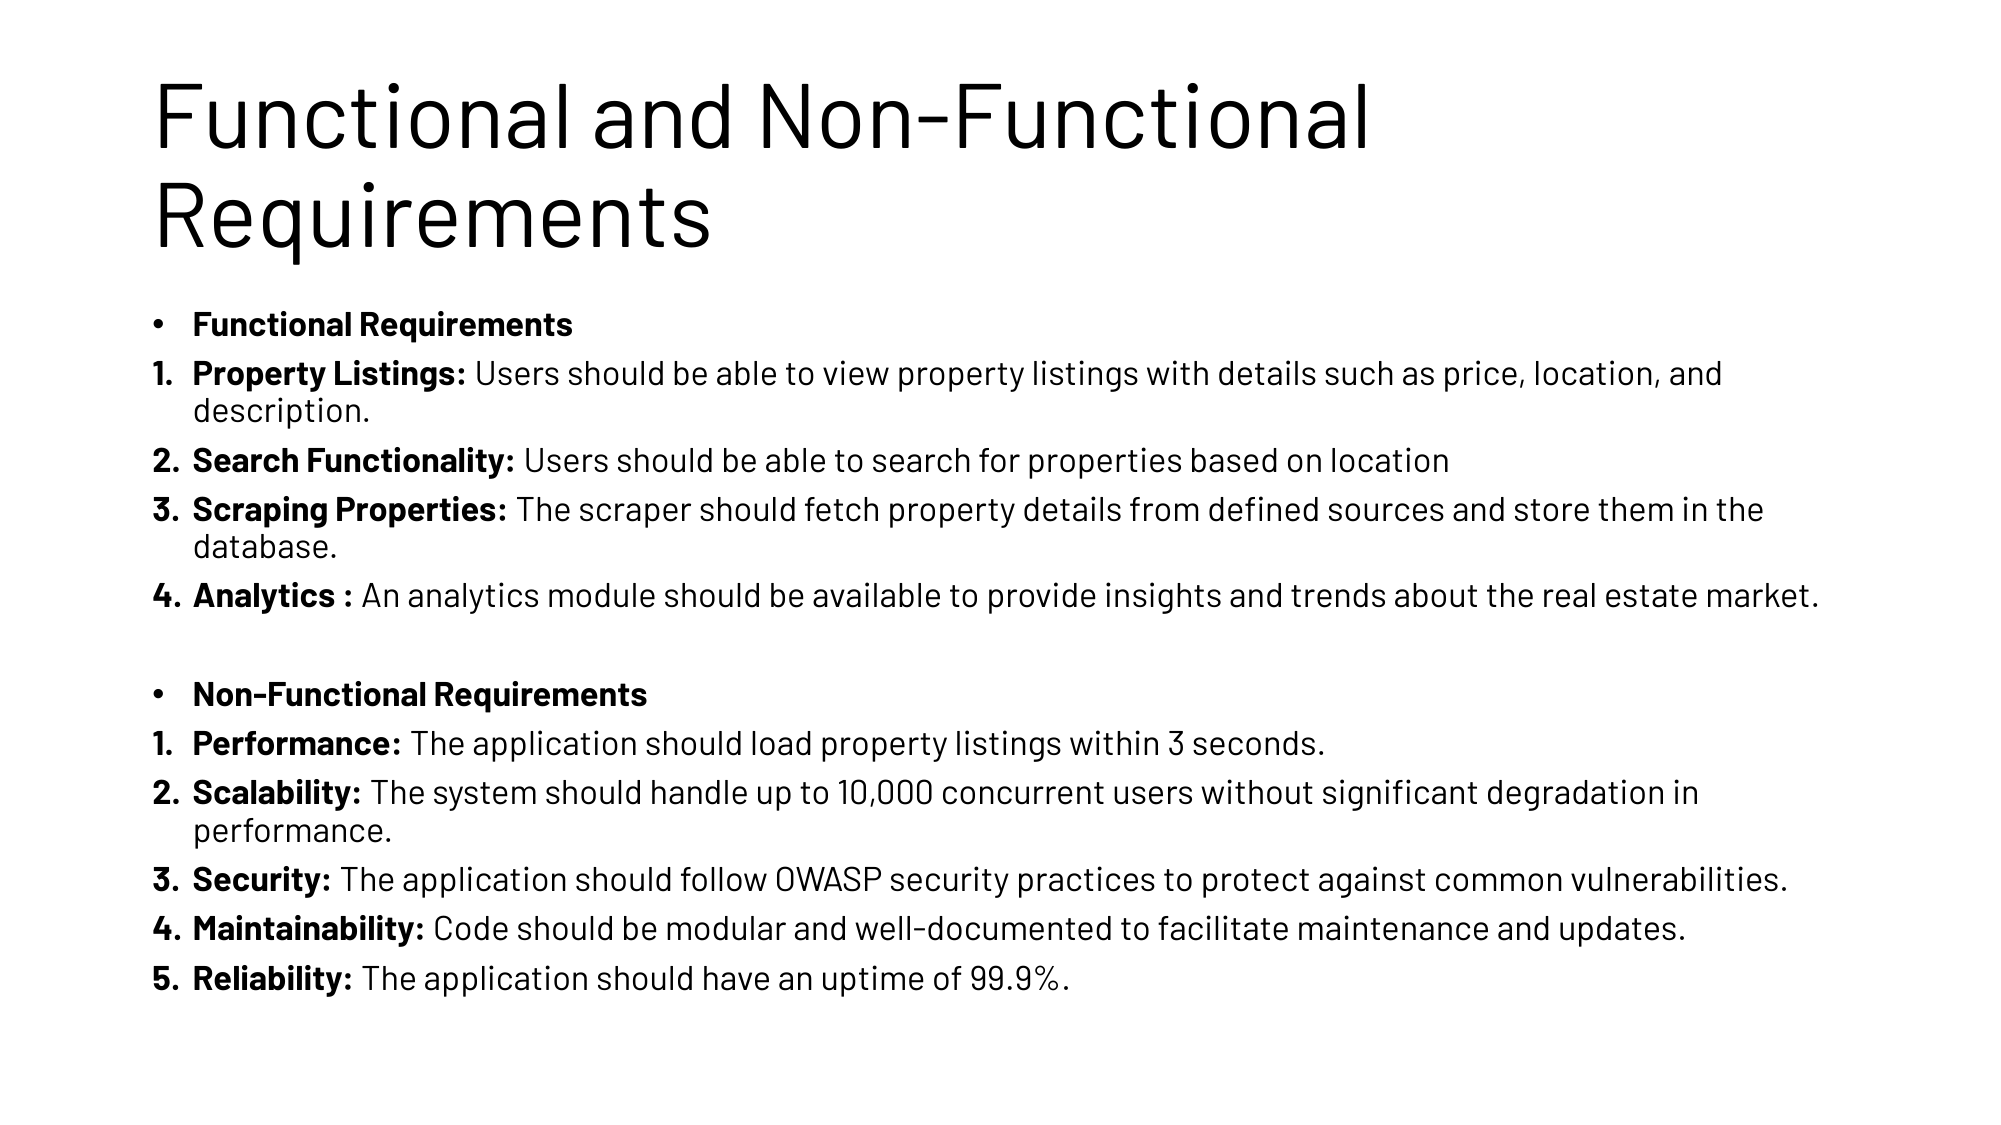

# Functional and Non-Functional Requirements
Functional Requirements
Property Listings: Users should be able to view property listings with details such as price, location, and description.
Search Functionality: Users should be able to search for properties based on location
Scraping Properties: The scraper should fetch property details from defined sources and store them in the database.
Analytics : An analytics module should be available to provide insights and trends about the real estate market.

Non-Functional Requirements
Performance: The application should load property listings within 3 seconds.
Scalability: The system should handle up to 10,000 concurrent users without significant degradation in performance.
Security: The application should follow OWASP security practices to protect against common vulnerabilities.
Maintainability: Code should be modular and well-documented to facilitate maintenance and updates.
Reliability: The application should have an uptime of 99.9%.